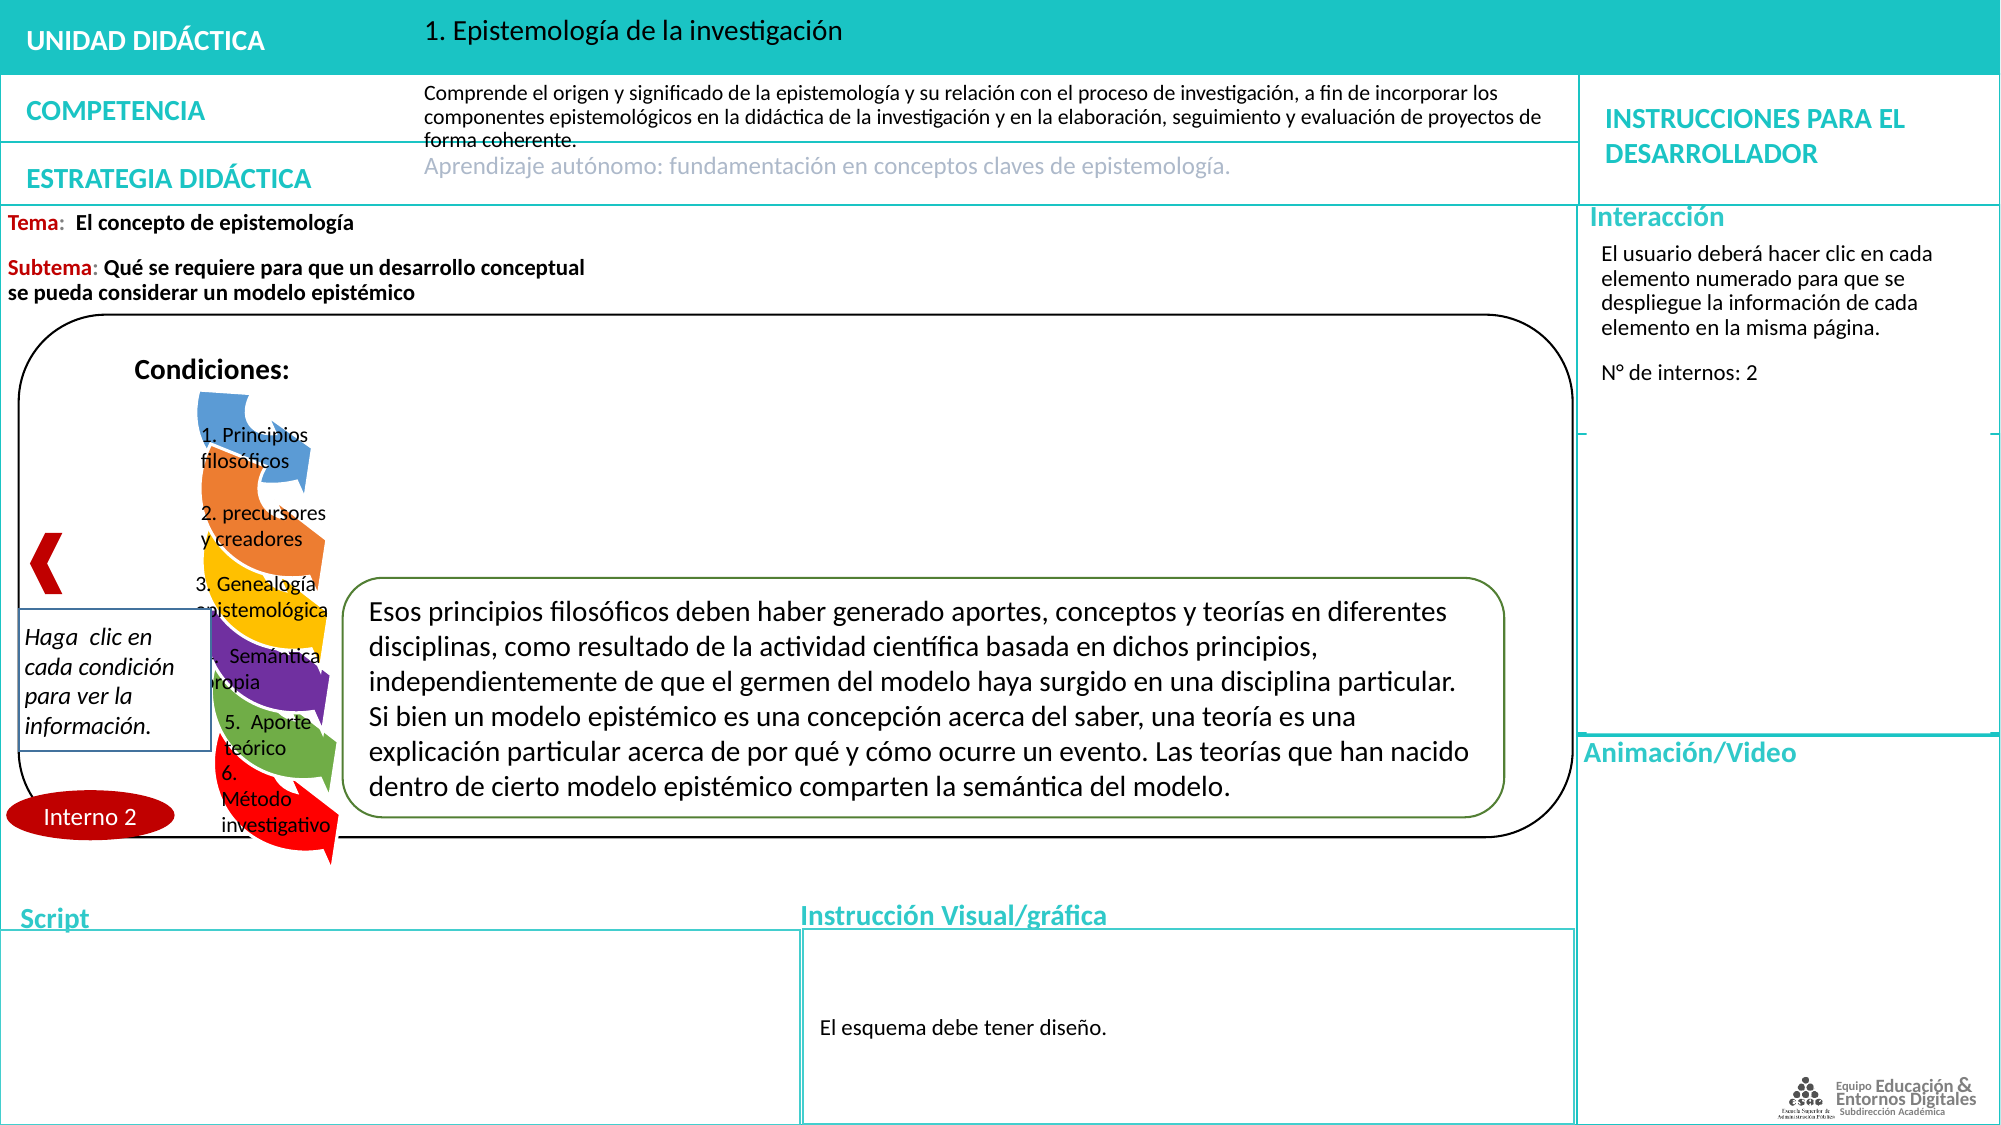

1. Epistemología de la investigación
Comprende el origen y significado de la epistemología y su relación con el proceso de investigación, a fin de incorporar los componentes epistemológicos en la didáctica de la investigación y en la elaboración, seguimiento y evaluación de proyectos de forma coherente.
Aprendizaje autónomo: fundamentación en conceptos claves de epistemología.
Tema:  El concepto de epistemología
Subtema: Qué se requiere para que un desarrollo conceptual se pueda considerar un modelo epistémico

El usuario deberá hacer clic en cada elemento numerado para que se despliegue la información de cada elemento en la misma página.
N° de internos: 2

Condiciones:

1. Principios filosóficos

2. precursores y creadores

3. Genealogía epistemológica
Esos principios filosóficos deben haber generado aportes, conceptos y teorías en diferentes disciplinas, como resultado de la actividad científica basada en dichos principios, independientemente de que el germen del modelo haya surgido en una disciplina particular. Si bien un modelo epistémico es una concepción acerca del saber, una teoría es una explicación particular acerca de por qué y cómo ocurre un evento. Las teorías que han nacido dentro de cierto modelo epistémico comparten la semántica del modelo.
Haga  clic en cada condición para ver la información.

4.  Semántica propia
5.  Aporte teórico
6.
Método investigativo

Interno 2

El esquema debe tener diseño.